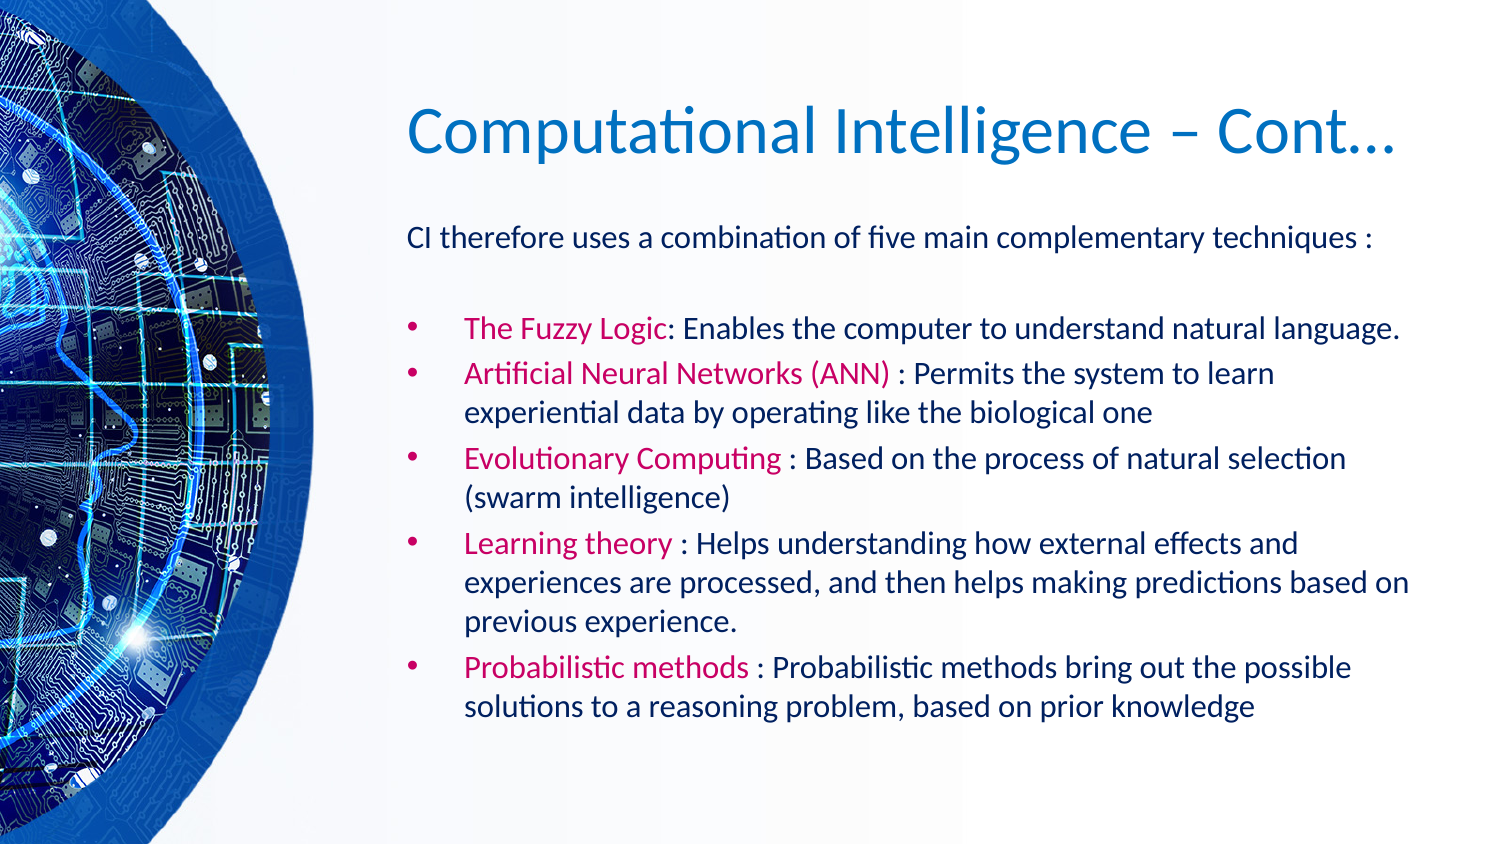

# Computational Intelligence – Cont…
CI therefore uses a combination of five main complementary techniques :

The Fuzzy Logic: Enables the computer to understand natural language.
Artificial Neural Networks (ANN) : Permits the system to learn experiential data by operating like the biological one
Evolutionary Computing : Based on the process of natural selection (swarm intelligence)
Learning theory : Helps understanding how external effects and experiences are processed, and then helps making predictions based on previous experience.
Probabilistic methods : Probabilistic methods bring out the possible solutions to a reasoning problem, based on prior knowledge